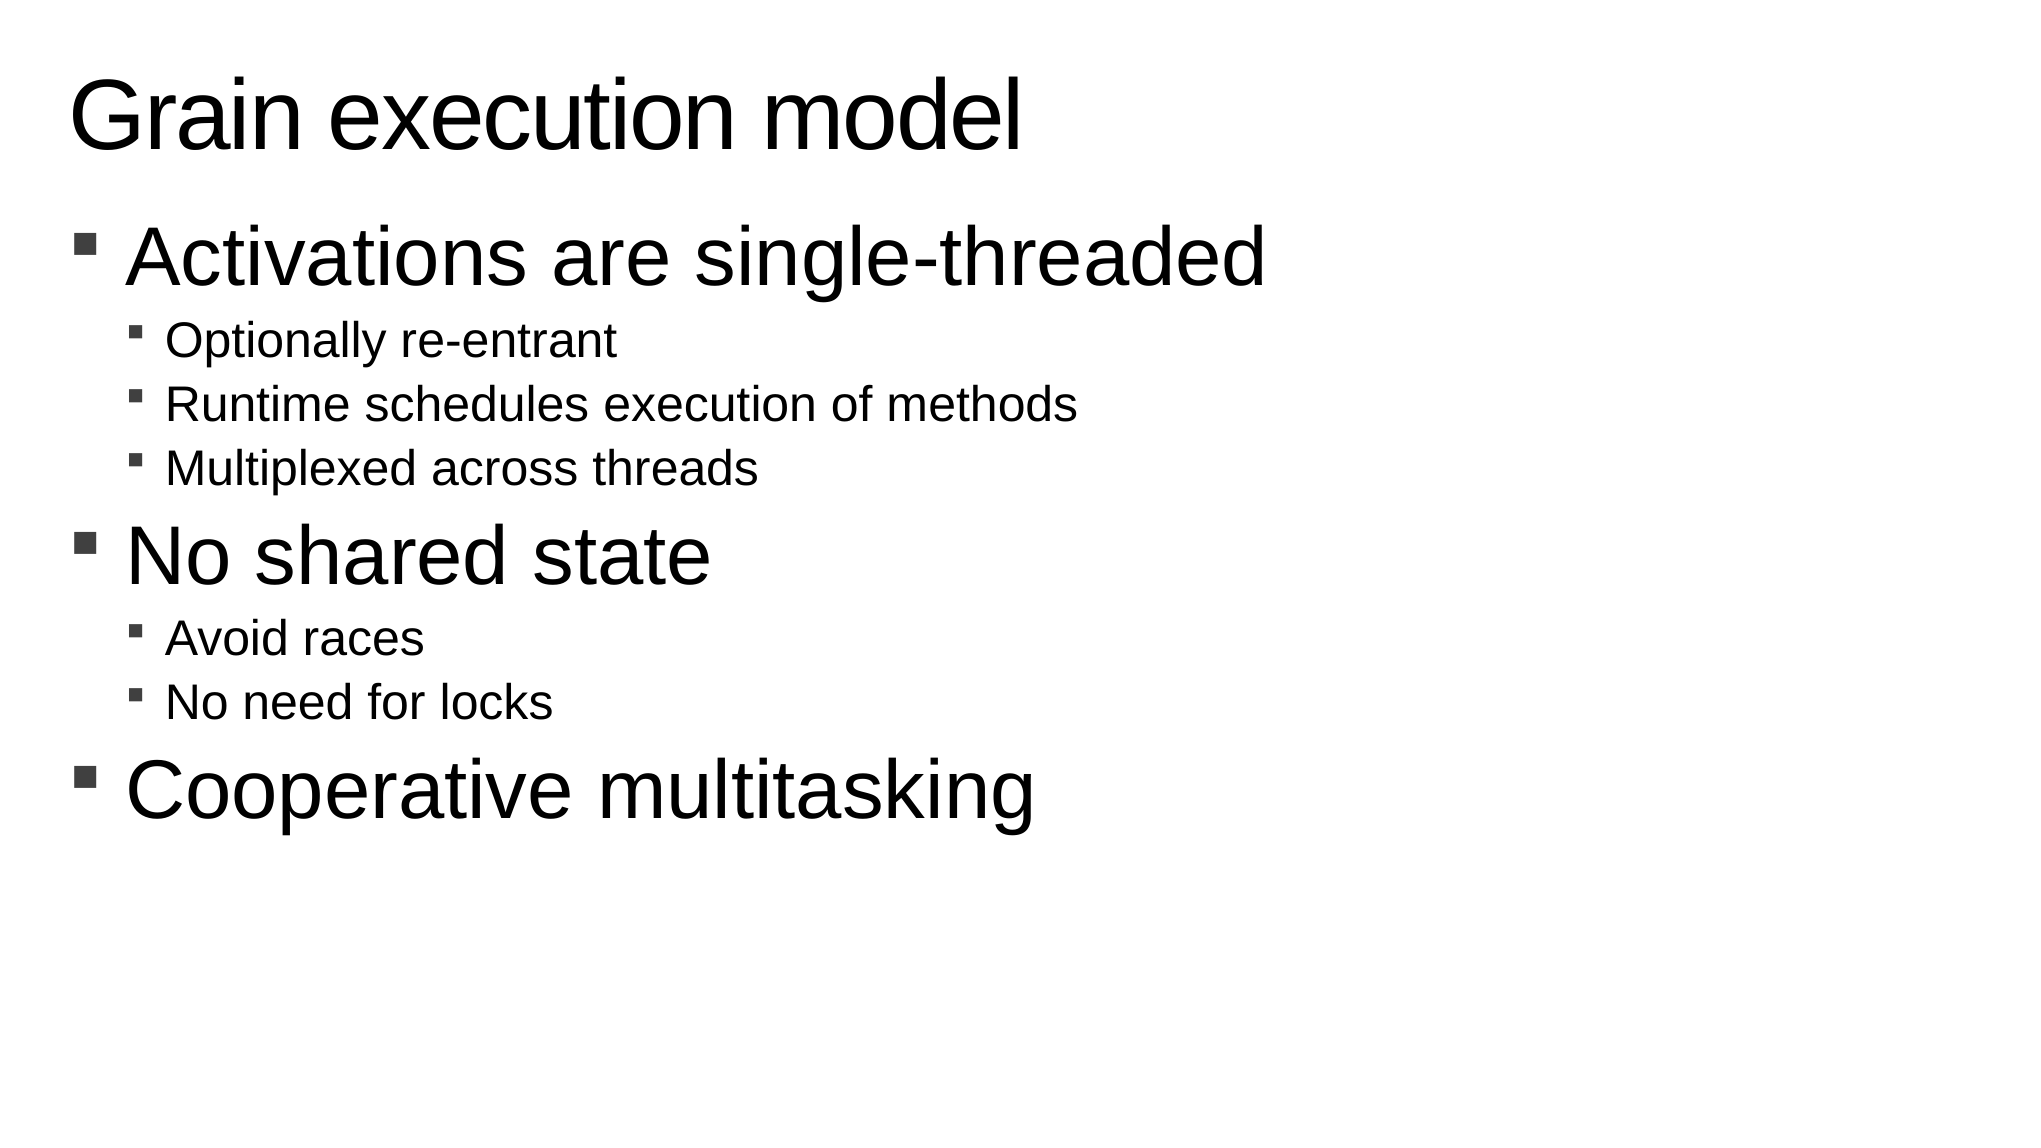

# Grain execution model
Activations are single-threaded
Optionally re-entrant
Runtime schedules execution of methods
Multiplexed across threads
No shared state
Avoid races
No need for locks
Cooperative multitasking